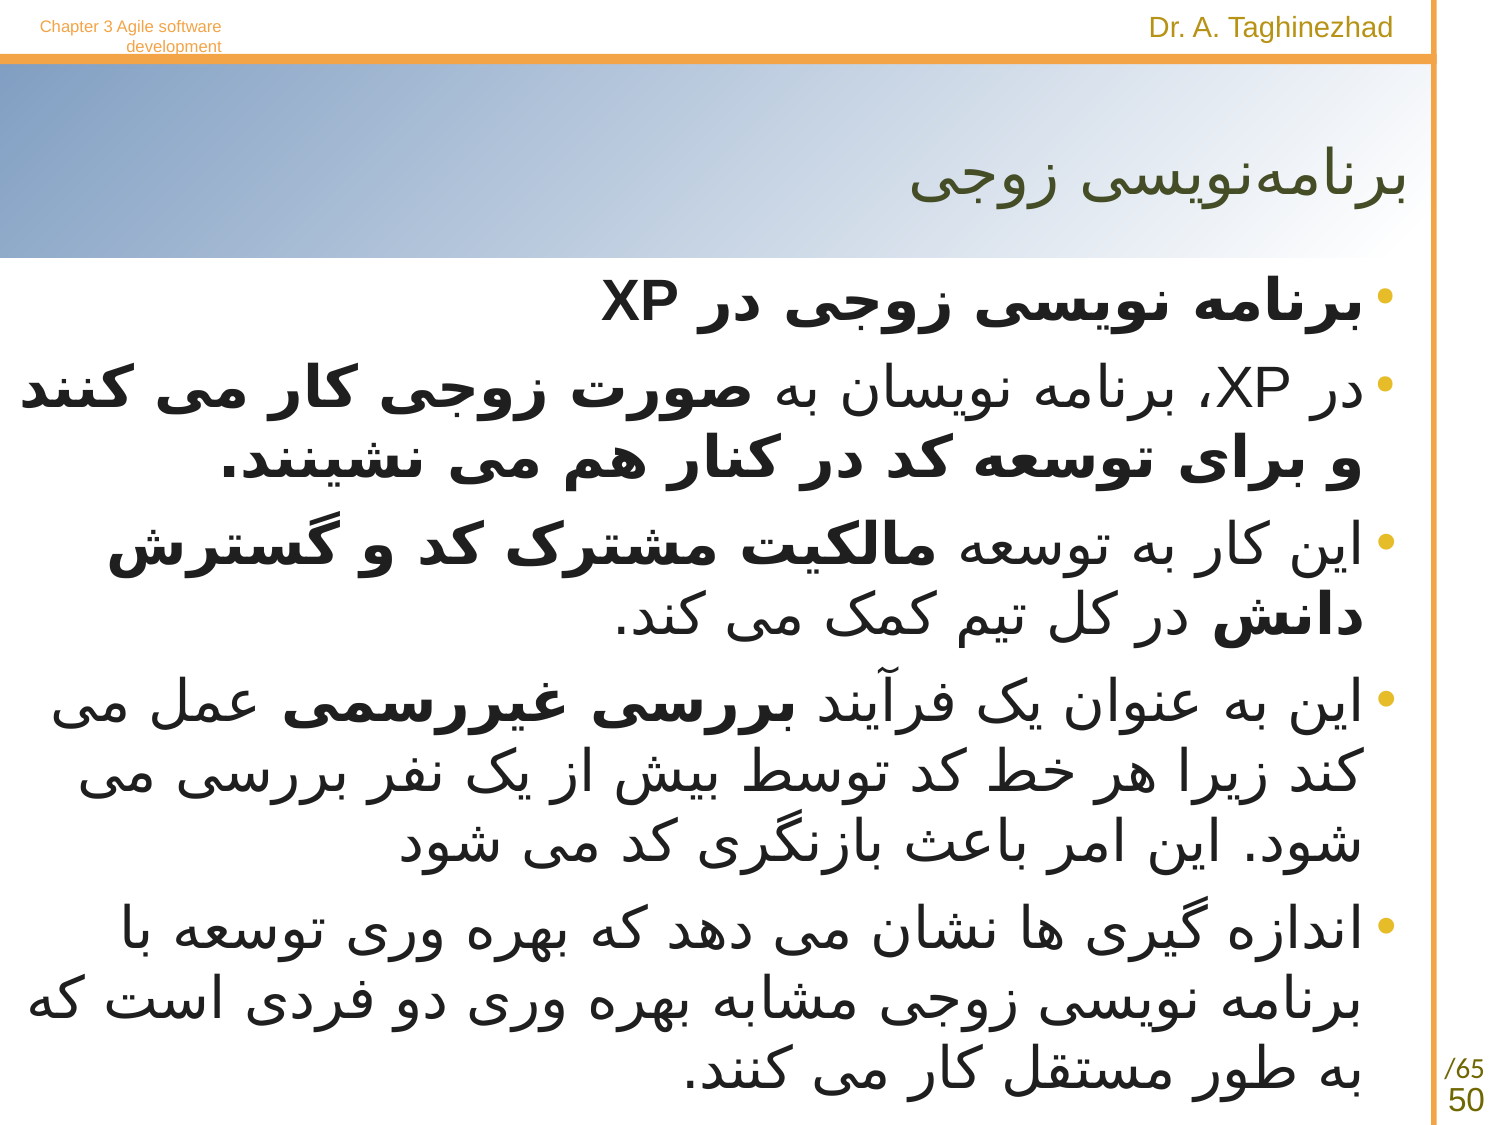

Chapter 3 Agile software development
# برنامه‌نویسی زوجی
برنامه نویسی زوجی در XP
در XP، برنامه نویسان به صورت زوجی کار می کنند و برای توسعه کد در کنار هم می نشینند.
این کار به توسعه مالکیت مشترک کد و گسترش دانش در کل تیم کمک می کند.
این به عنوان یک فرآیند بررسی غیررسمی عمل می کند زیرا هر خط کد توسط بیش از یک نفر بررسی می شود. این امر باعث بازنگری کد می شود
اندازه گیری ها نشان می دهد که بهره وری توسعه با برنامه نویسی زوجی مشابه بهره وری دو فردی است که به طور مستقل کار می کنند.
50